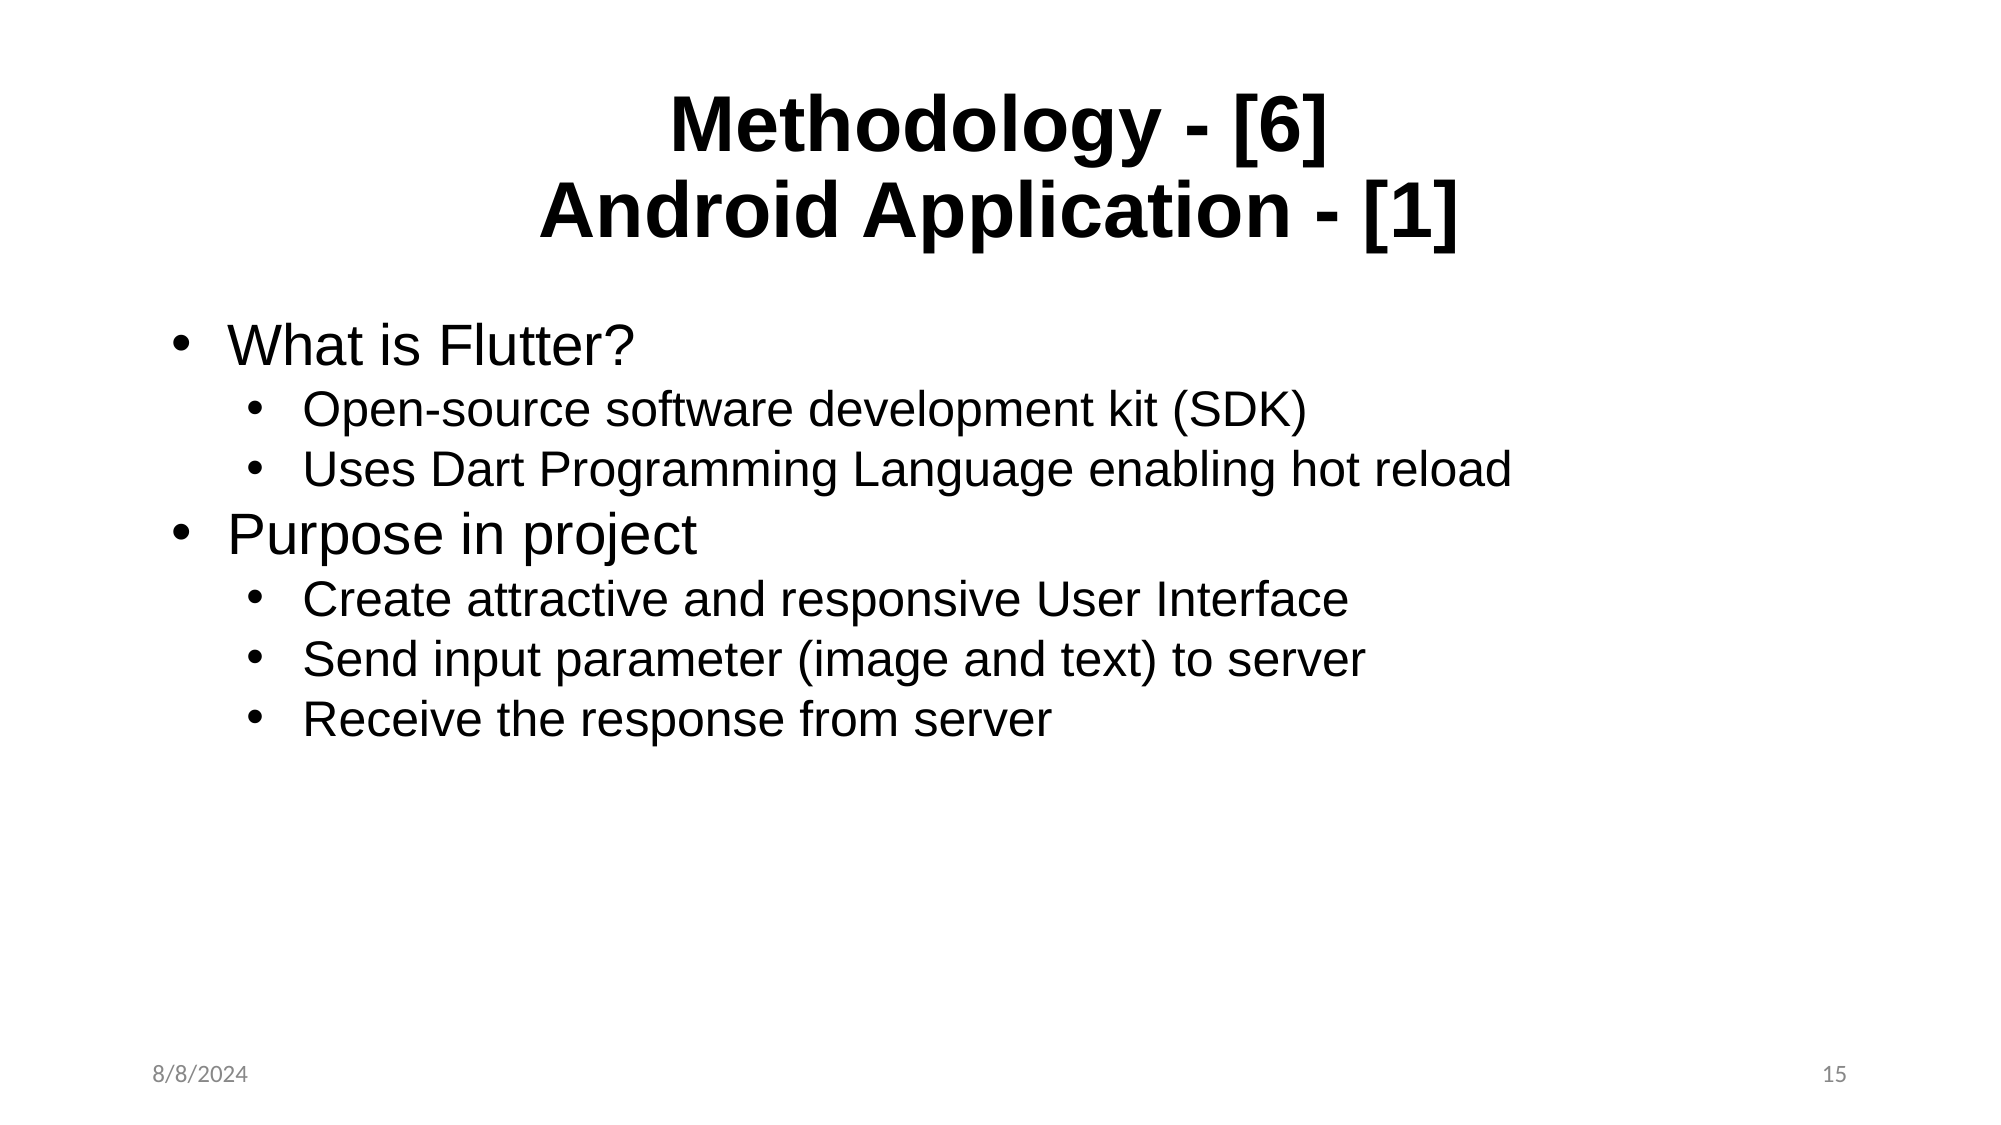

# Methodology - [6]
Android Application - [1]
What is Flutter?
Open-source software development kit (SDK)
Uses Dart Programming Language enabling hot reload
Purpose in project
Create attractive and responsive User Interface
Send input parameter (image and text) to server
Receive the response from server
8/8/2024
15